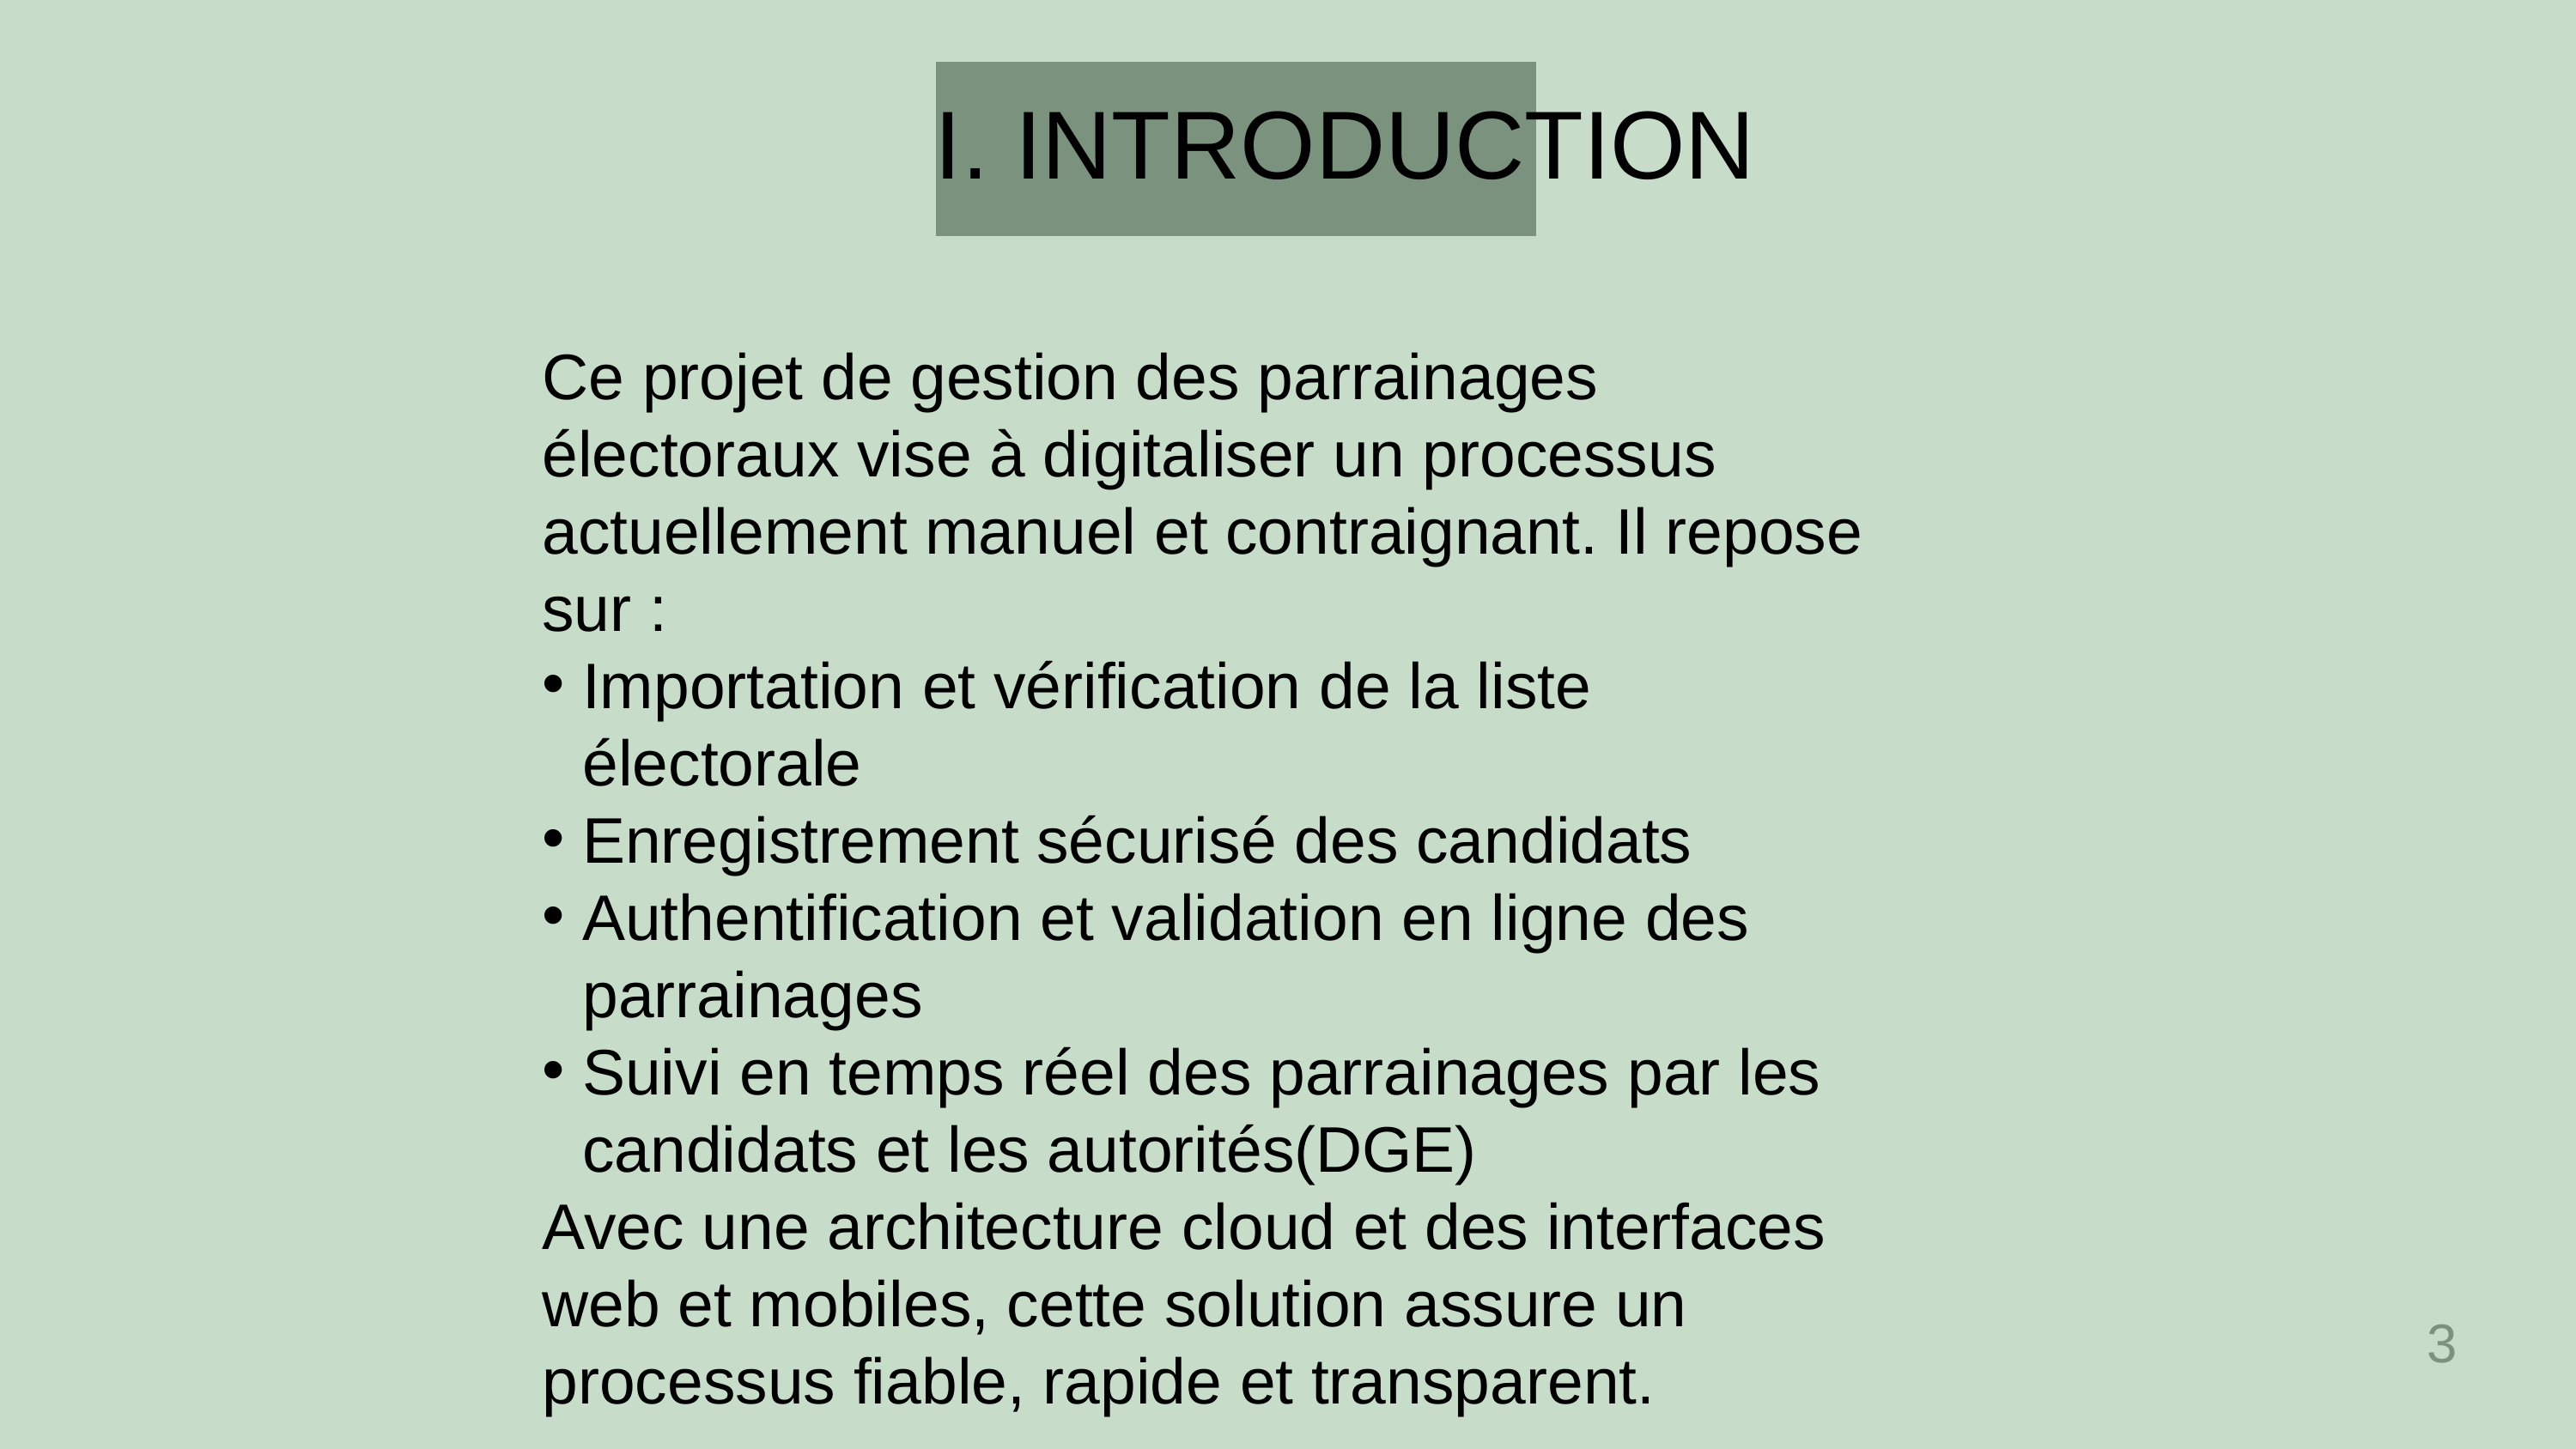

I. INTRODUCTION

Ce projet de gestion des parrainages électoraux vise à digitaliser un processus actuellement manuel et contraignant. Il repose sur :
Importation et vérification de la liste électorale
Enregistrement sécurisé des candidats
Authentification et validation en ligne des parrainages
Suivi en temps réel des parrainages par les candidats et les autorités(DGE)
Avec une architecture cloud et des interfaces web et mobiles, cette solution assure un processus fiable, rapide et transparent.

3